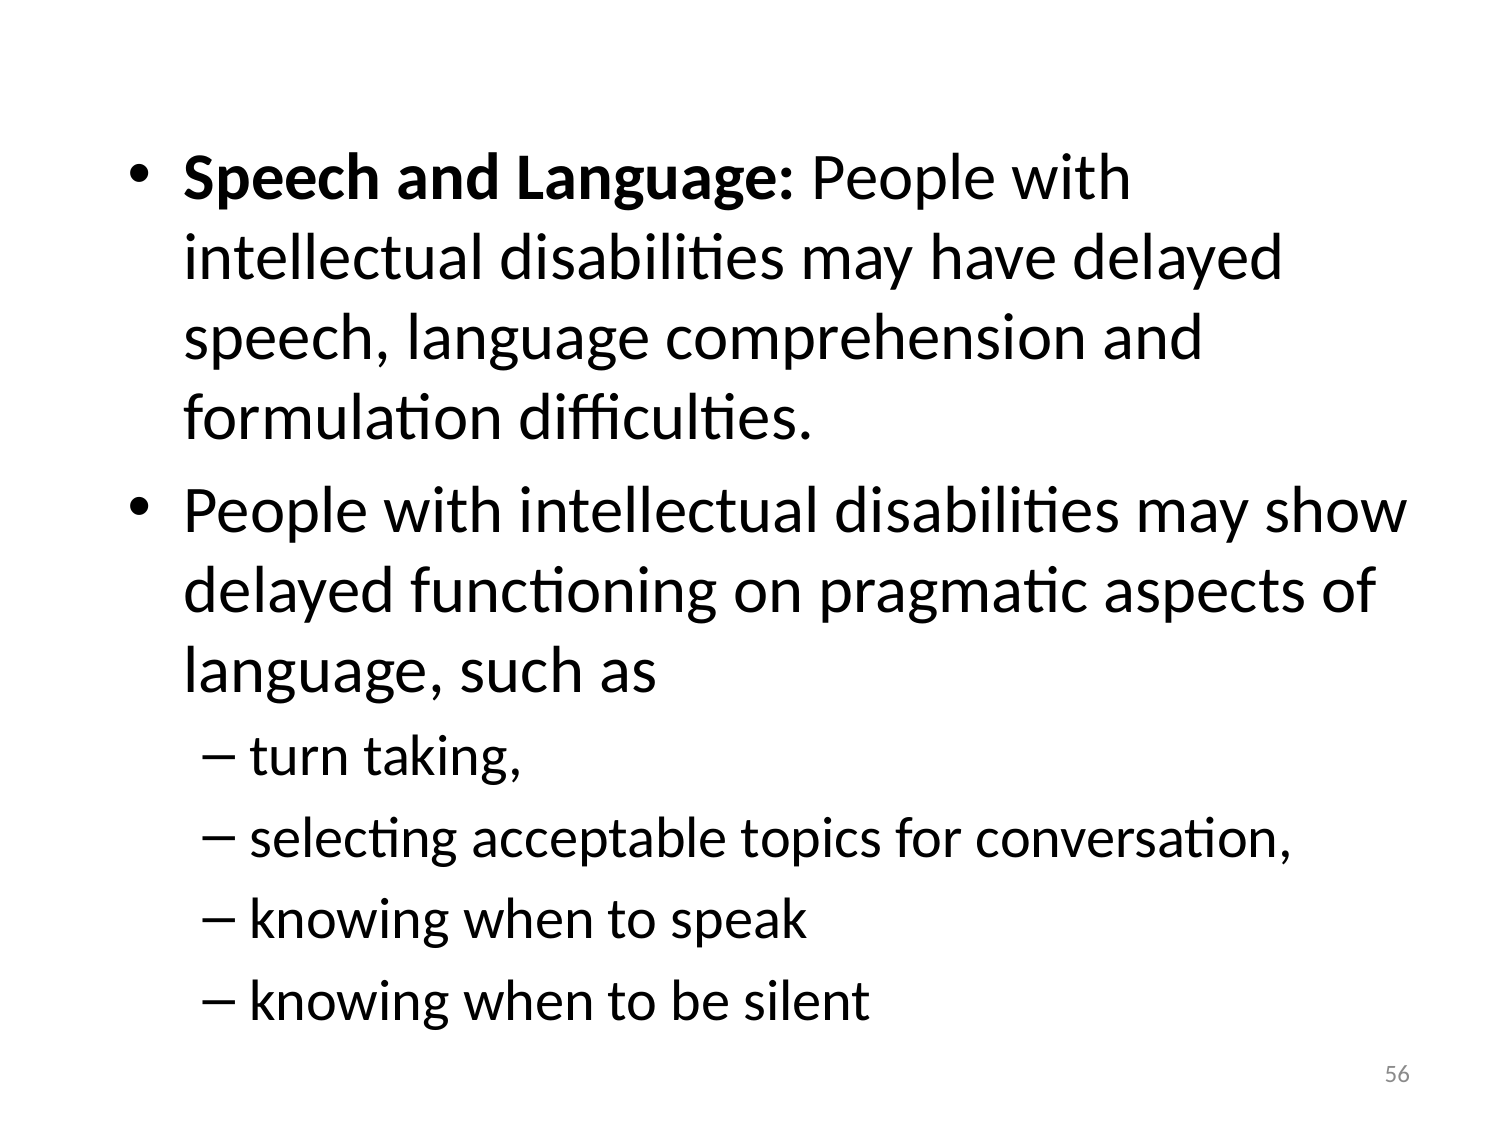

#
Speech and Language: People with intellectual disabilities may have delayed speech, language comprehension and formulation difficulties.
People with intellectual disabilities may show delayed functioning on pragmatic aspects of language, such as
turn taking,
selecting acceptable topics for conversation,
knowing when to speak
knowing when to be silent
56